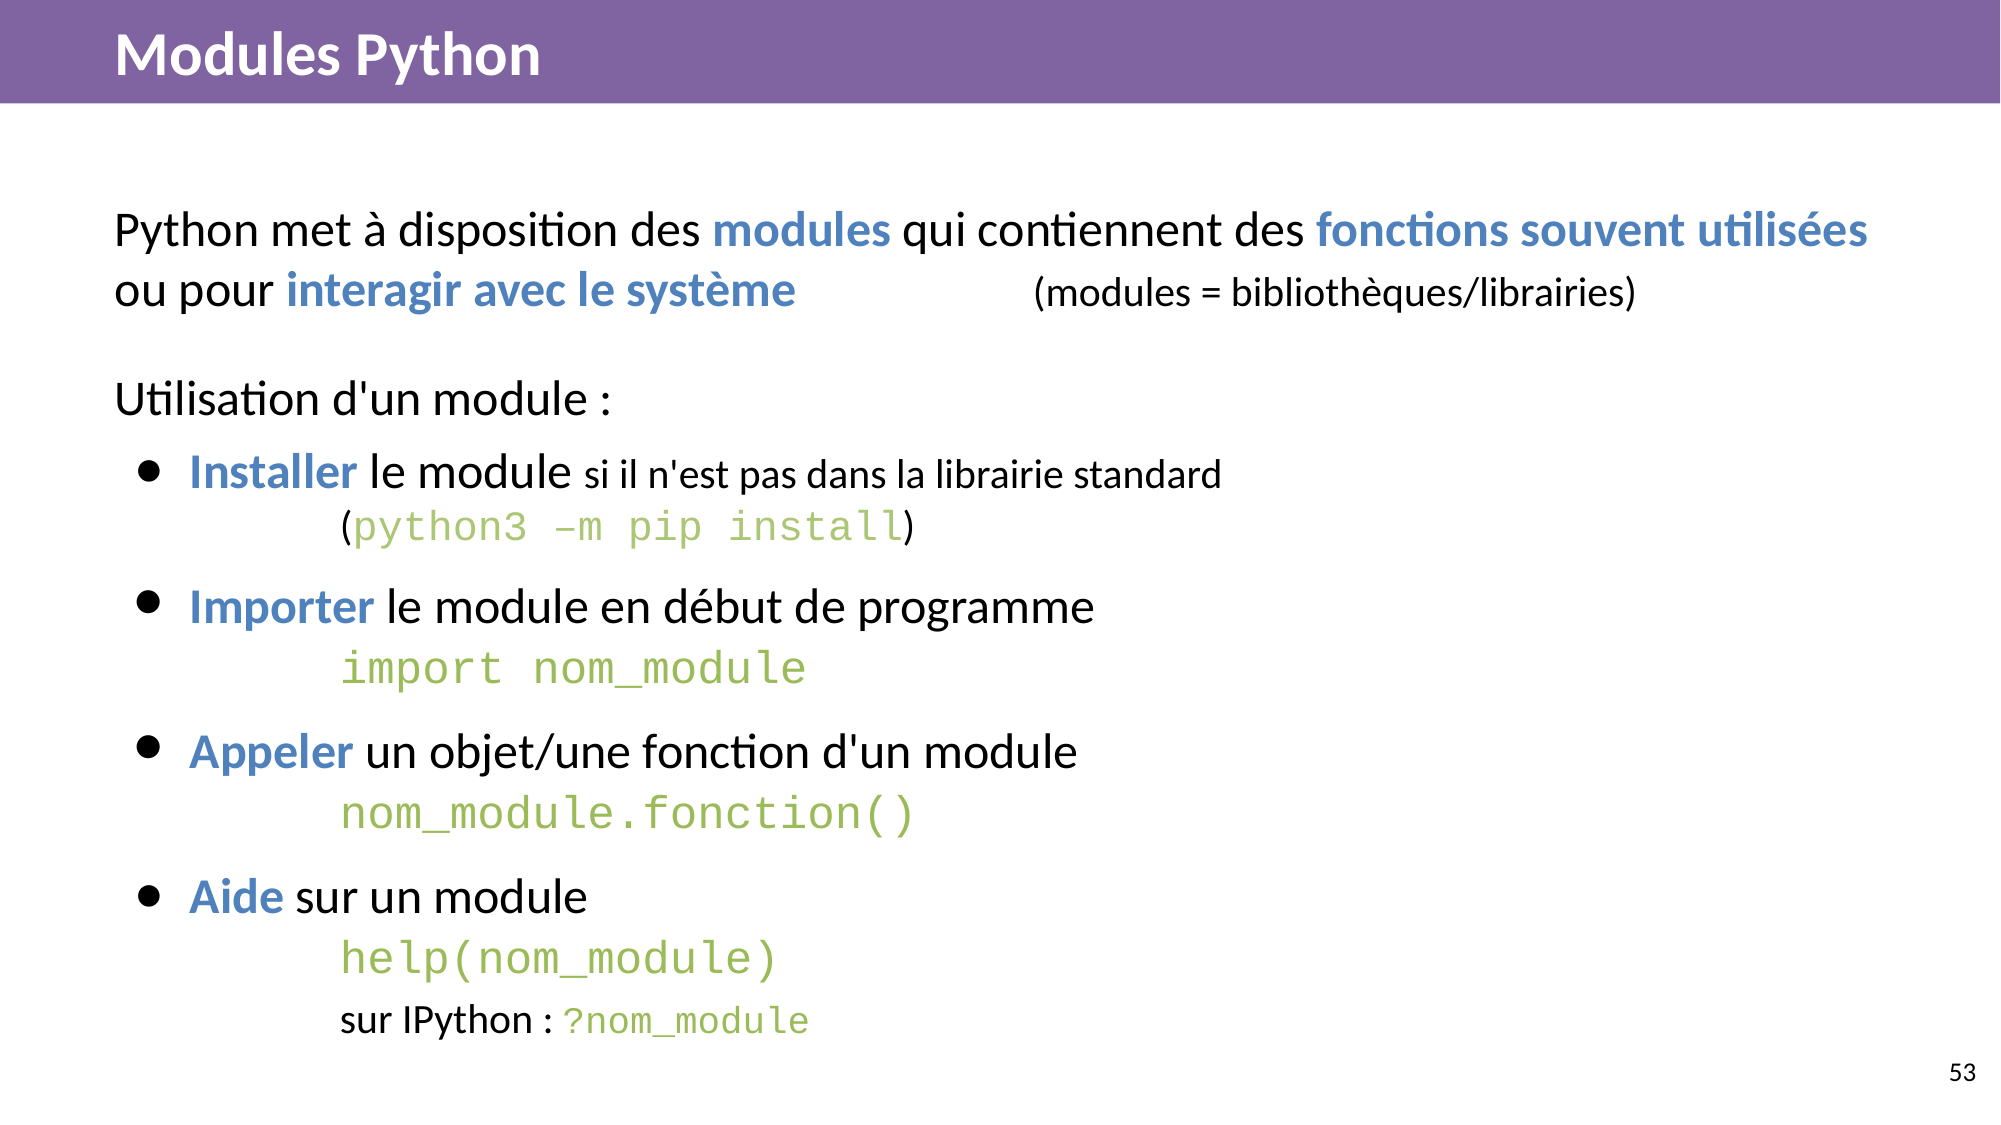

# Modules Python
Python met à disposition des modules qui contiennent des fonctions souvent utilisées ou pour interagir avec le système                     (modules = bibliothèques/librairies)

Utilisation d'un module :
Installer le module si il n'est pas dans la librairie standard
	(python3 –m pip install)
Importer le module en début de programme
	import nom_module
Appeler un objet/une fonction d'un module
	nom_module.fonction()
Aide sur un module
	help(nom_module)
	sur IPython : ?nom_module

53